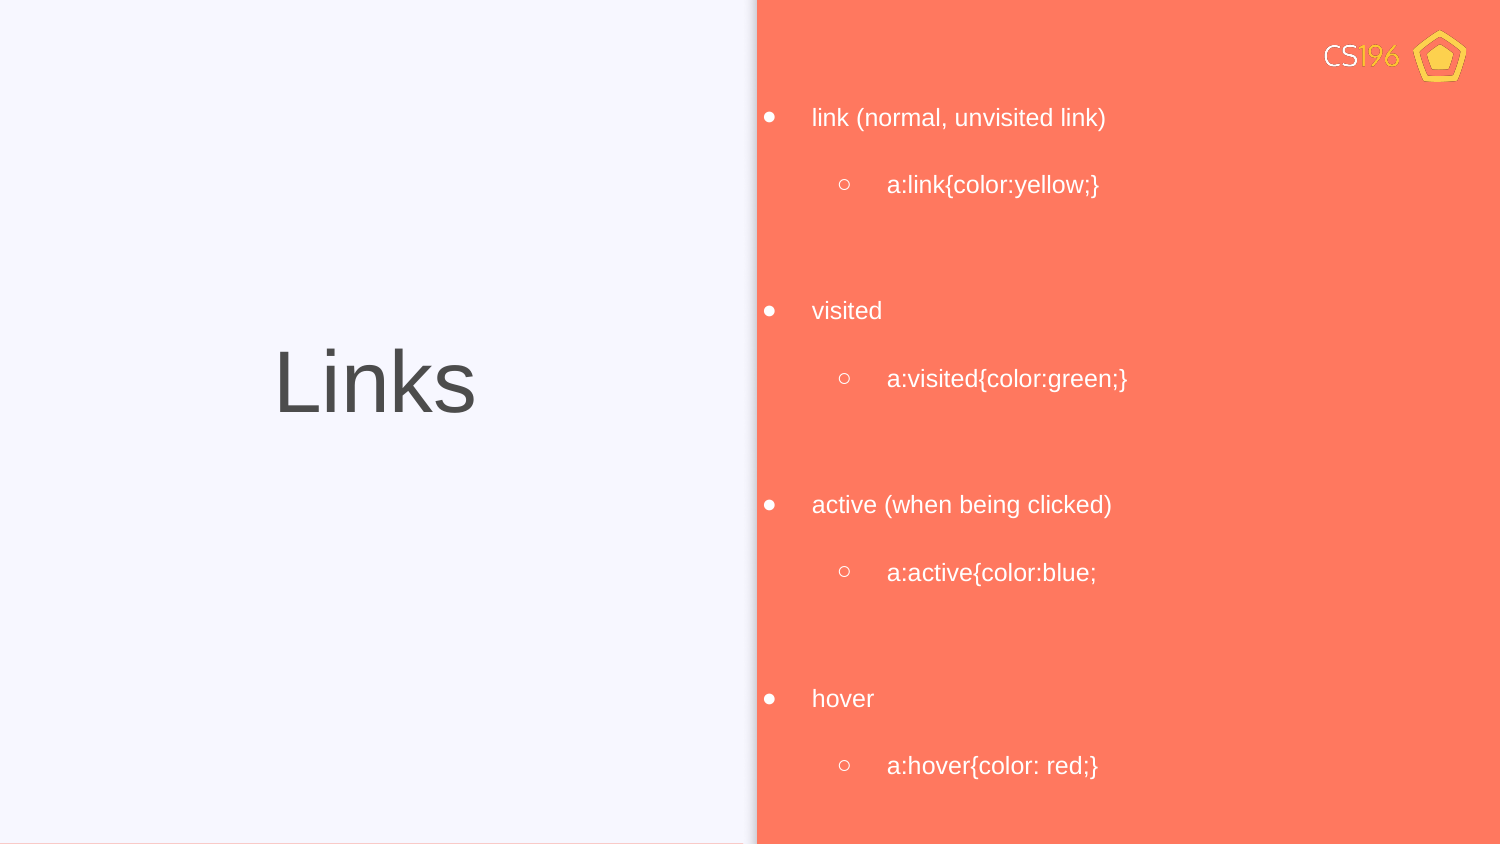

link (normal, unvisited link)
a:link{color:yellow;}

visited
a:visited{color:green;}

active (when being clicked)
a:active{color:blue;

hover
a:hover{color: red;}

# Links